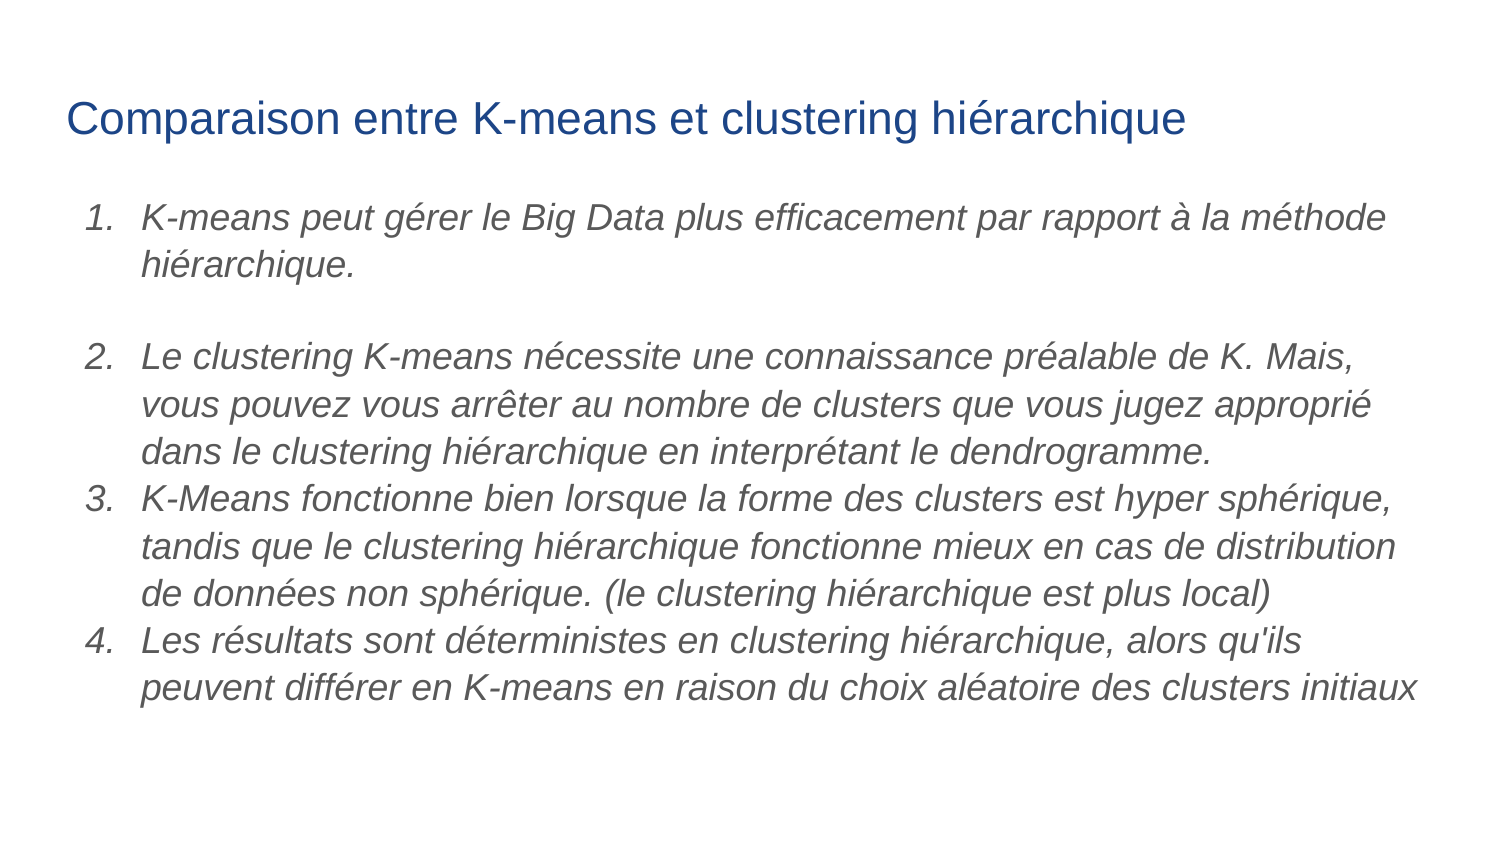

# Comparaison entre K-means et clustering hiérarchique
K-means peut gérer le Big Data plus efficacement par rapport à la méthode hiérarchique.
Le clustering K-means nécessite une connaissance préalable de K. Mais, vous pouvez vous arrêter au nombre de clusters que vous jugez approprié dans le clustering hiérarchique en interprétant le dendrogramme.
K-Means fonctionne bien lorsque la forme des clusters est hyper sphérique, tandis que le clustering hiérarchique fonctionne mieux en cas de distribution de données non sphérique. (le clustering hiérarchique est plus local)
Les résultats sont déterministes en clustering hiérarchique, alors qu'ils peuvent différer en K-means en raison du choix aléatoire des clusters initiaux